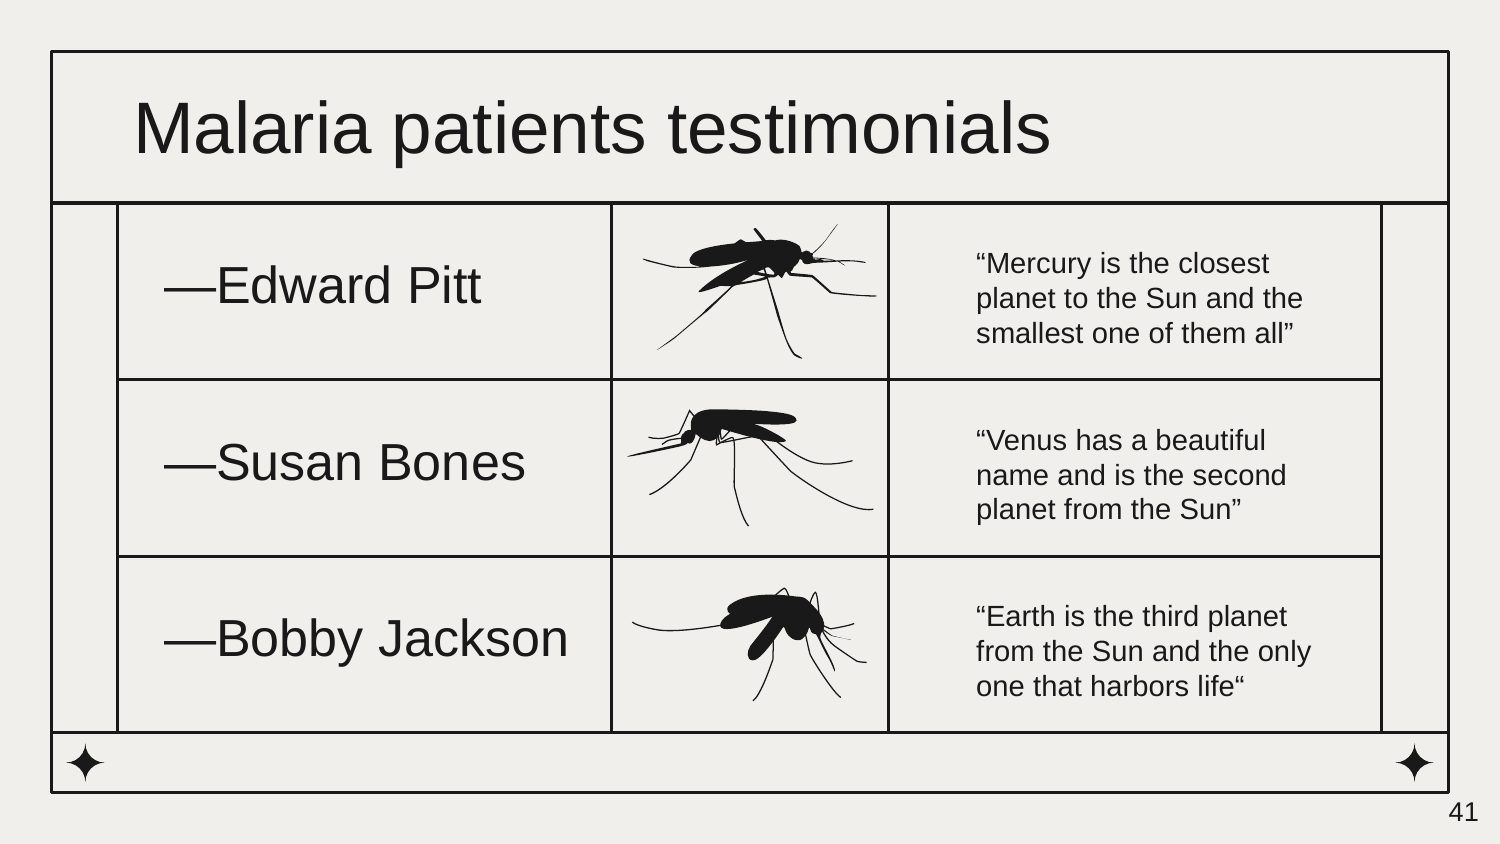

Malaria patients testimonials

“Mercury is the closest planet to the Sun and the smallest one of them all”
# —Edward Pitt
“Venus has a beautiful name and is the second planet from the Sun”

—Susan Bones
“Earth is the third planet from the Sun and the only one that harbors life“

—Bobby Jackson
41